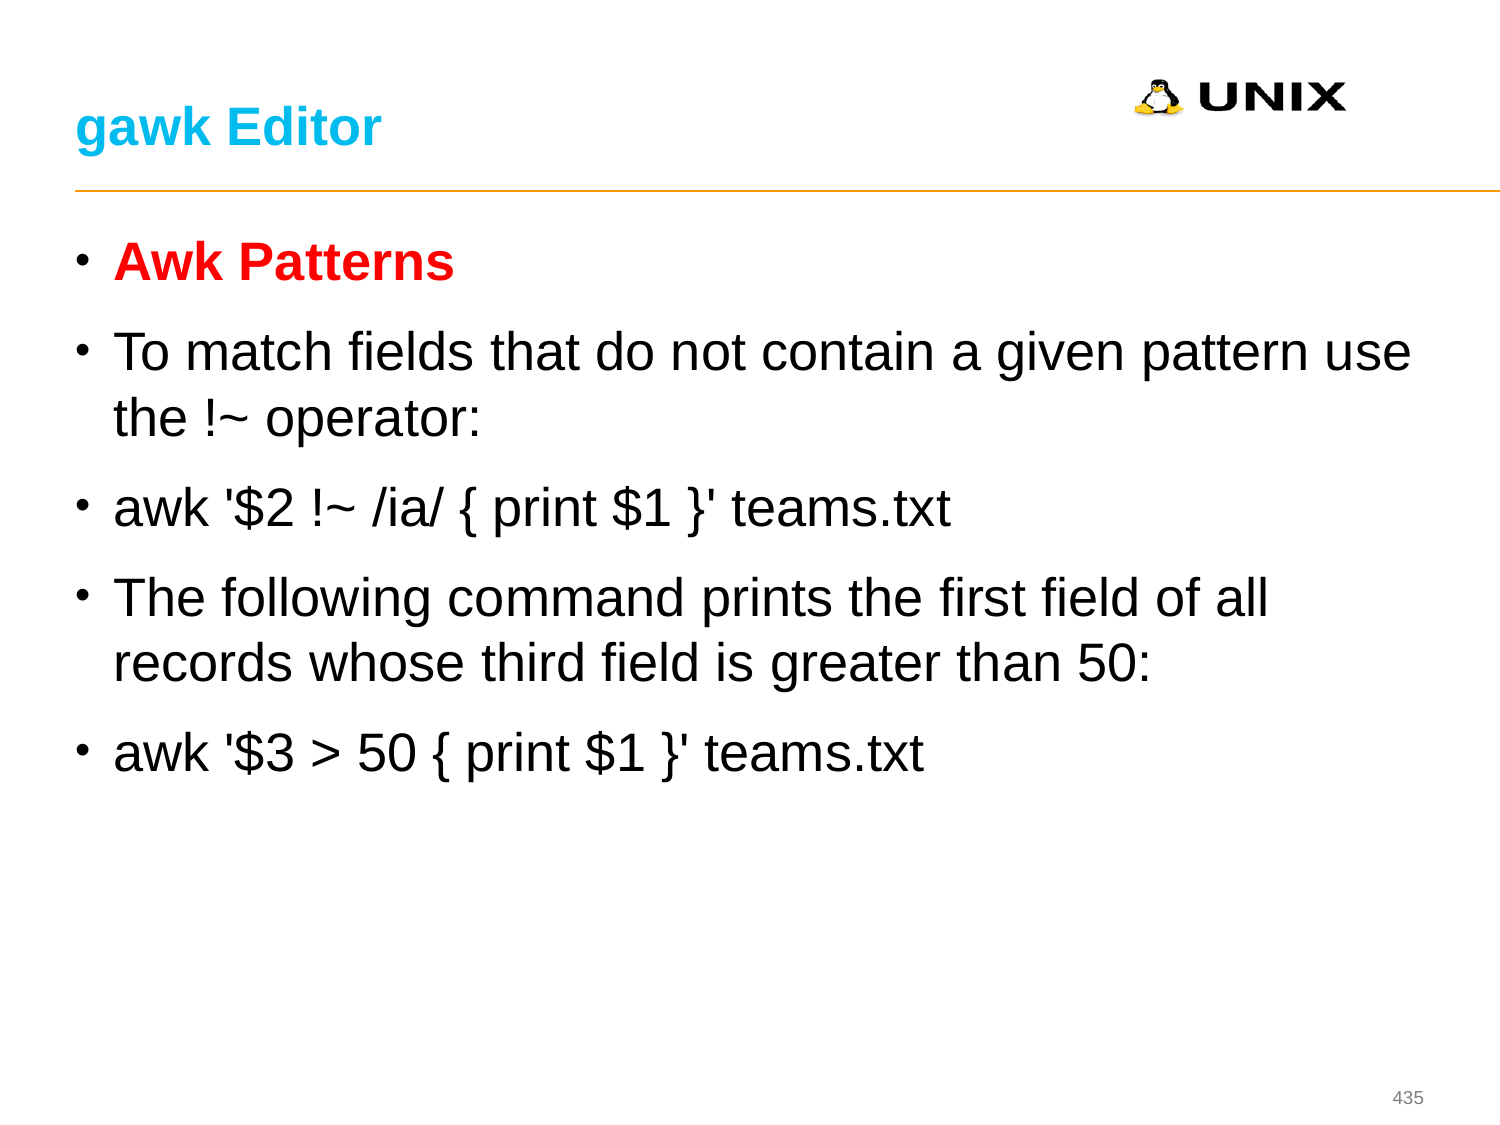

# gawk Editor
Awk Patterns
To match fields that do not contain a given pattern use the !~ operator:
awk '$2 !~ /ia/ { print $1 }' teams.txt
The following command prints the first field of all records whose third field is greater than 50:
awk '$3 > 50 { print $1 }' teams.txt